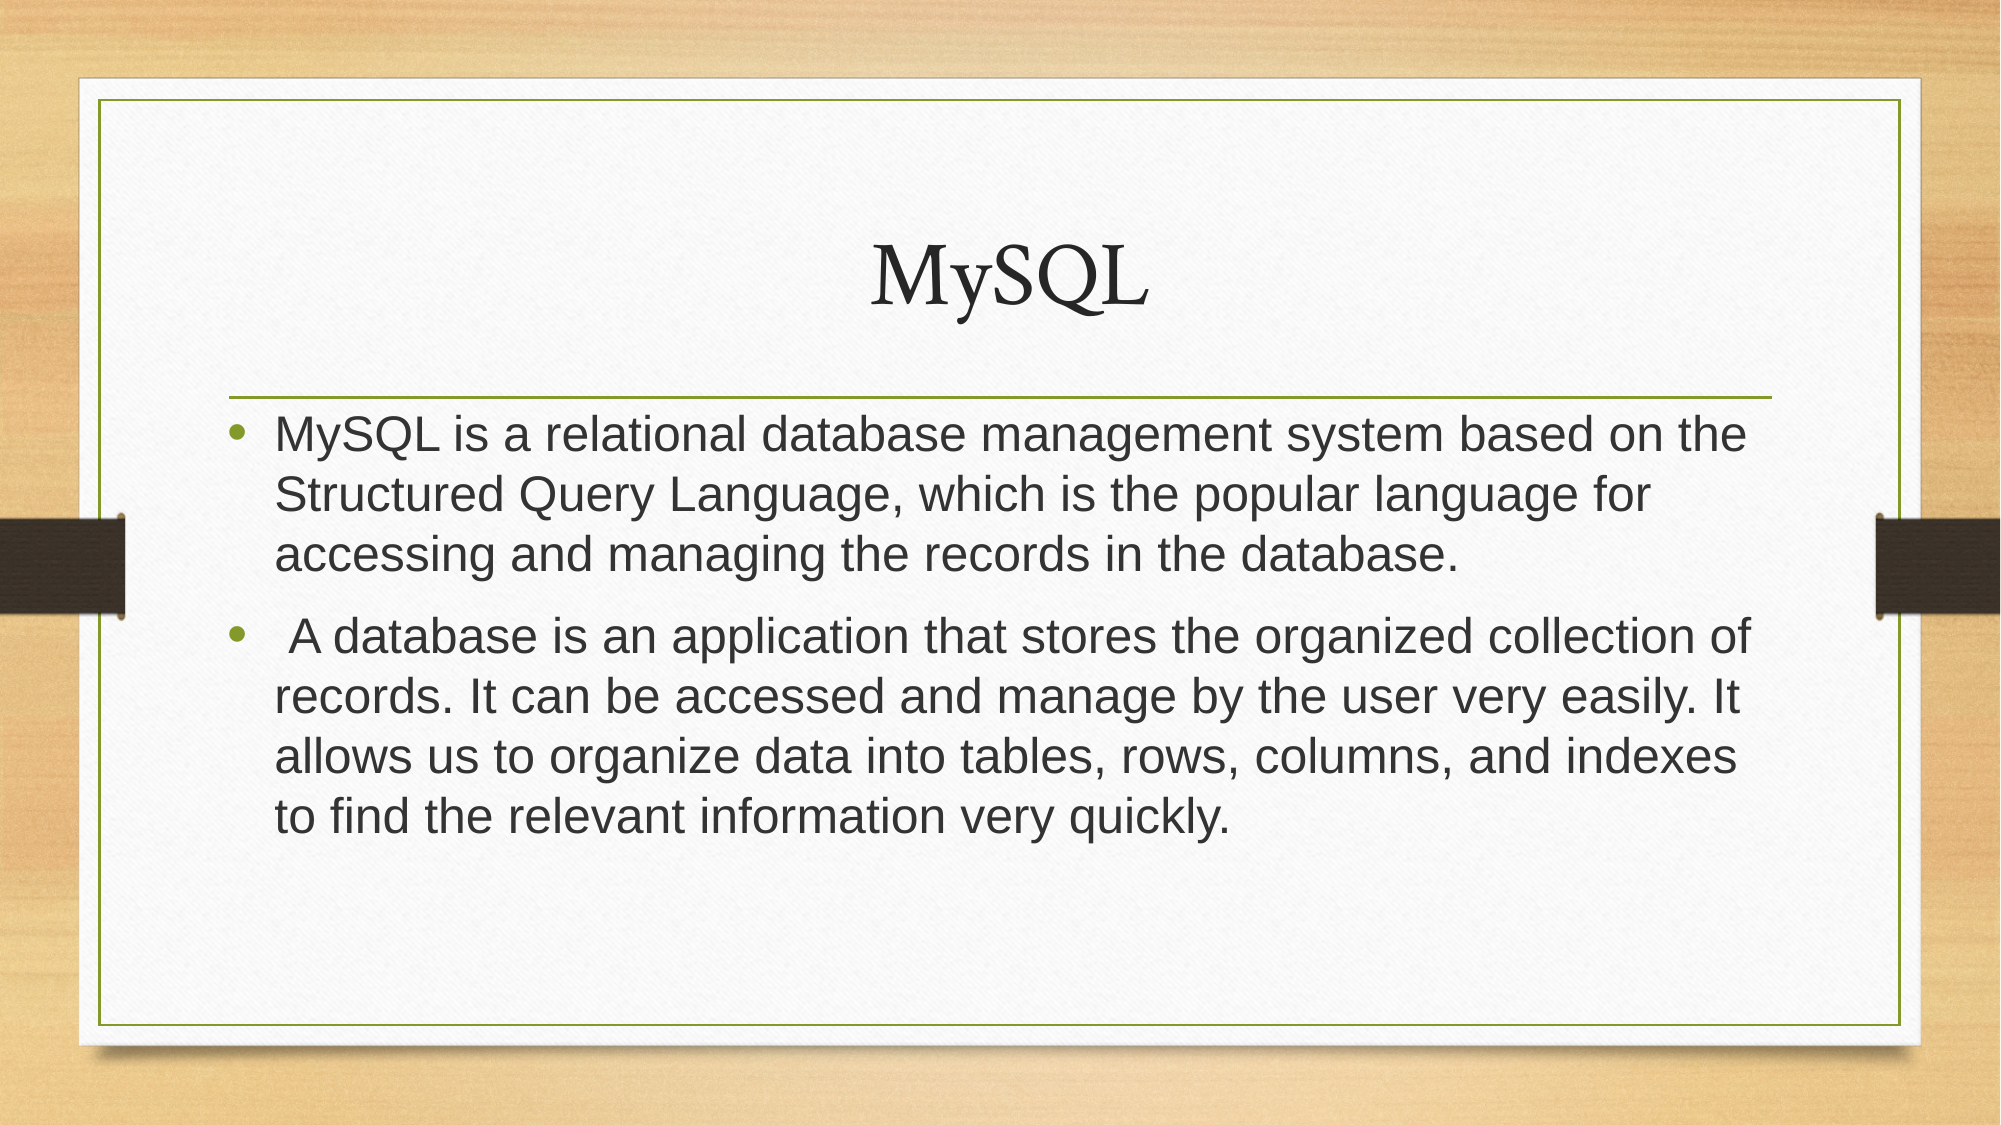

# MySQL
MySQL is a relational database management system based on the Structured Query Language, which is the popular language for accessing and managing the records in the database.
 A database is an application that stores the organized collection of records. It can be accessed and manage by the user very easily. It allows us to organize data into tables, rows, columns, and indexes to find the relevant information very quickly.